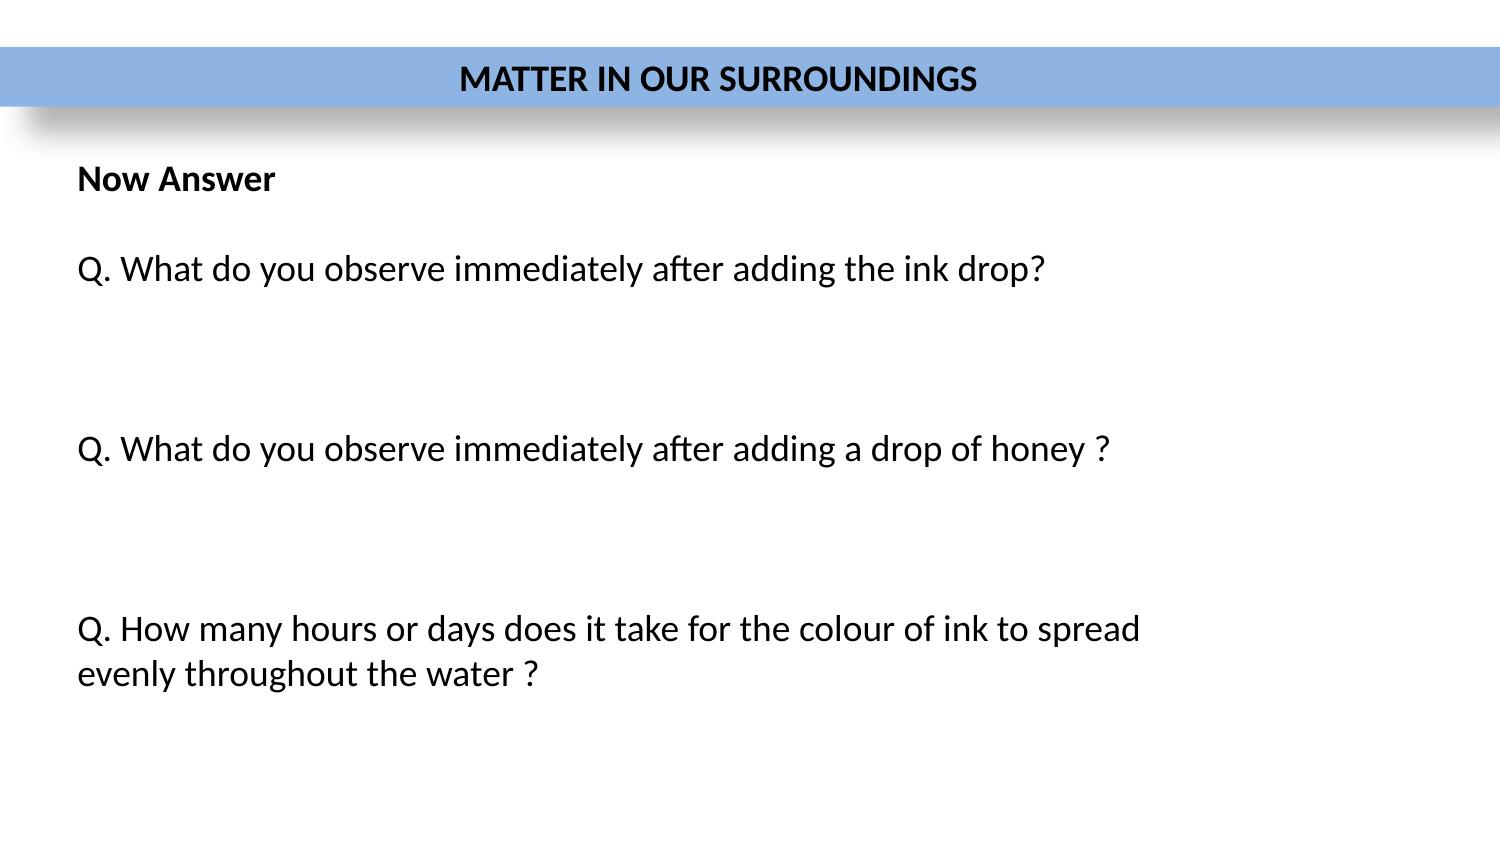

MATTER IN OUR SURROUNDINGS
Now Answer

Q. What do you observe immediately after adding the ink drop?

Q. What do you observe immediately after adding a drop of honey ?

Q. How many hours or days does it take for the colour of ink to spread evenly throughout the water ?